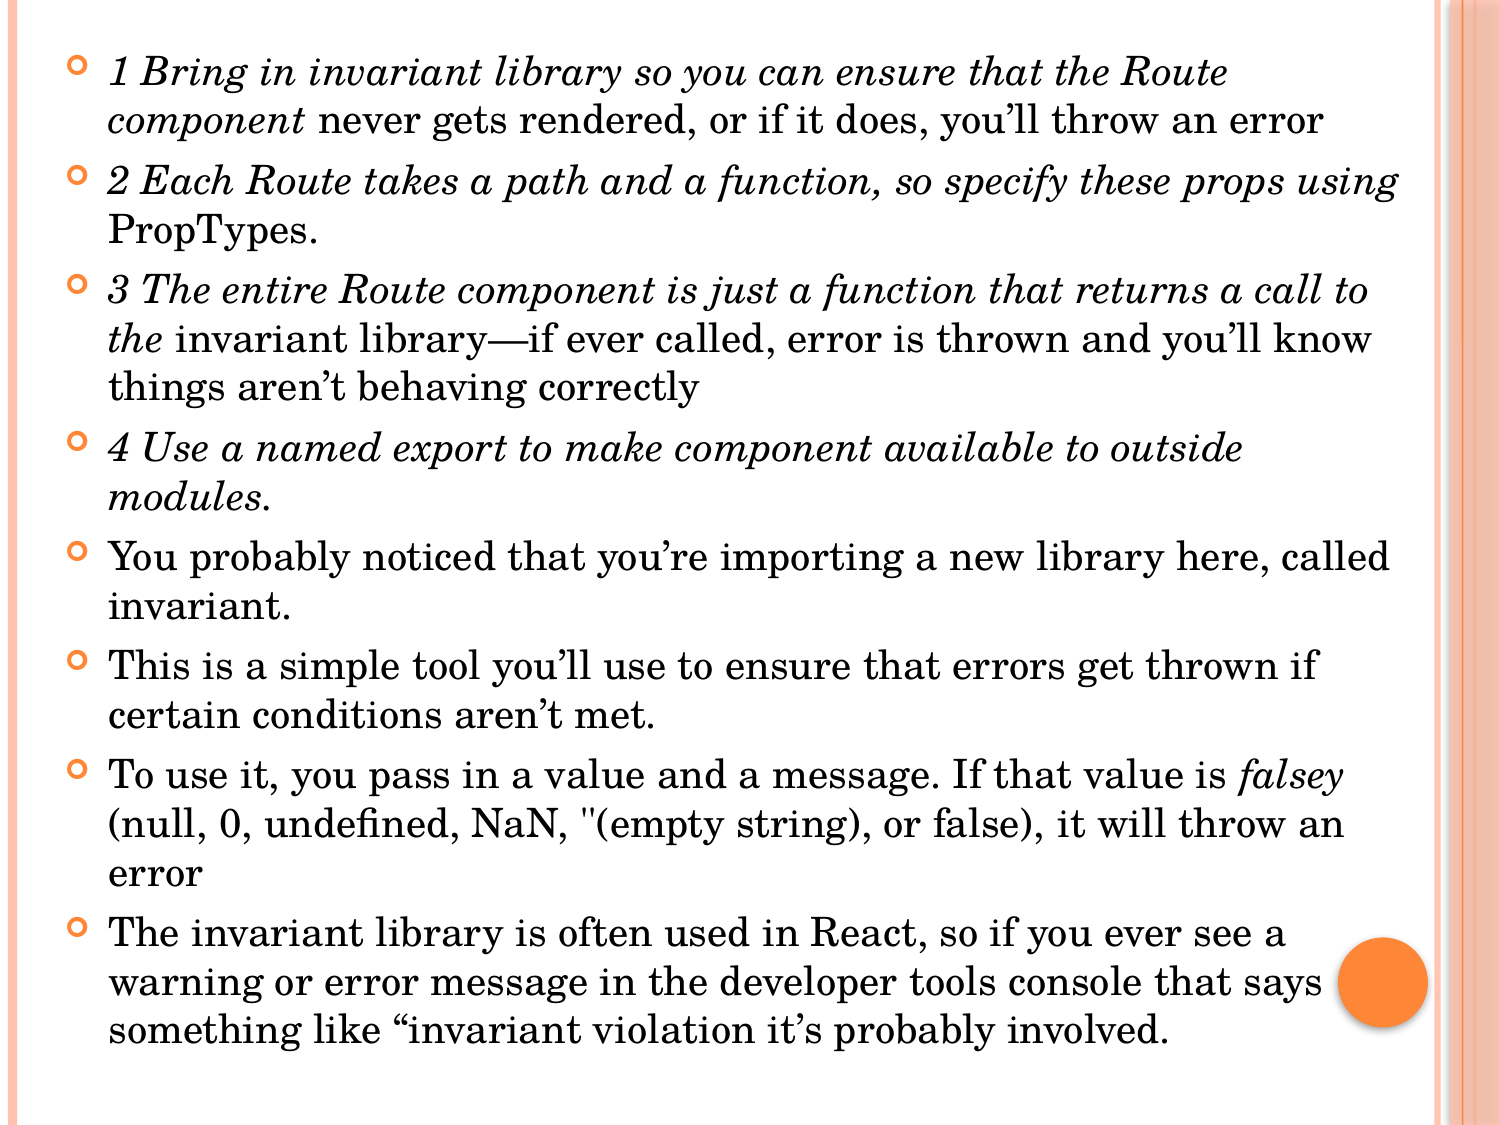

1 Bring in invariant library so you can ensure that the Route component never gets rendered, or if it does, you’ll throw an error
2 Each Route takes a path and a function, so specify these props using PropTypes.
3 The entire Route component is just a function that returns a call to the invariant library—if ever called, error is thrown and you’ll know things aren’t behaving correctly
4 Use a named export to make component available to outside modules.
You probably noticed that you’re importing a new library here, called invariant.
This is a simple tool you’ll use to ensure that errors get thrown if certain conditions aren’t met.
To use it, you pass in a value and a message. If that value is falsey (null, 0, undefined, NaN, ''(empty string), or false), it will throw an error
The invariant library is often used in React, so if you ever see a warning or error message in the developer tools console that says something like “invariant violation it’s probably involved.